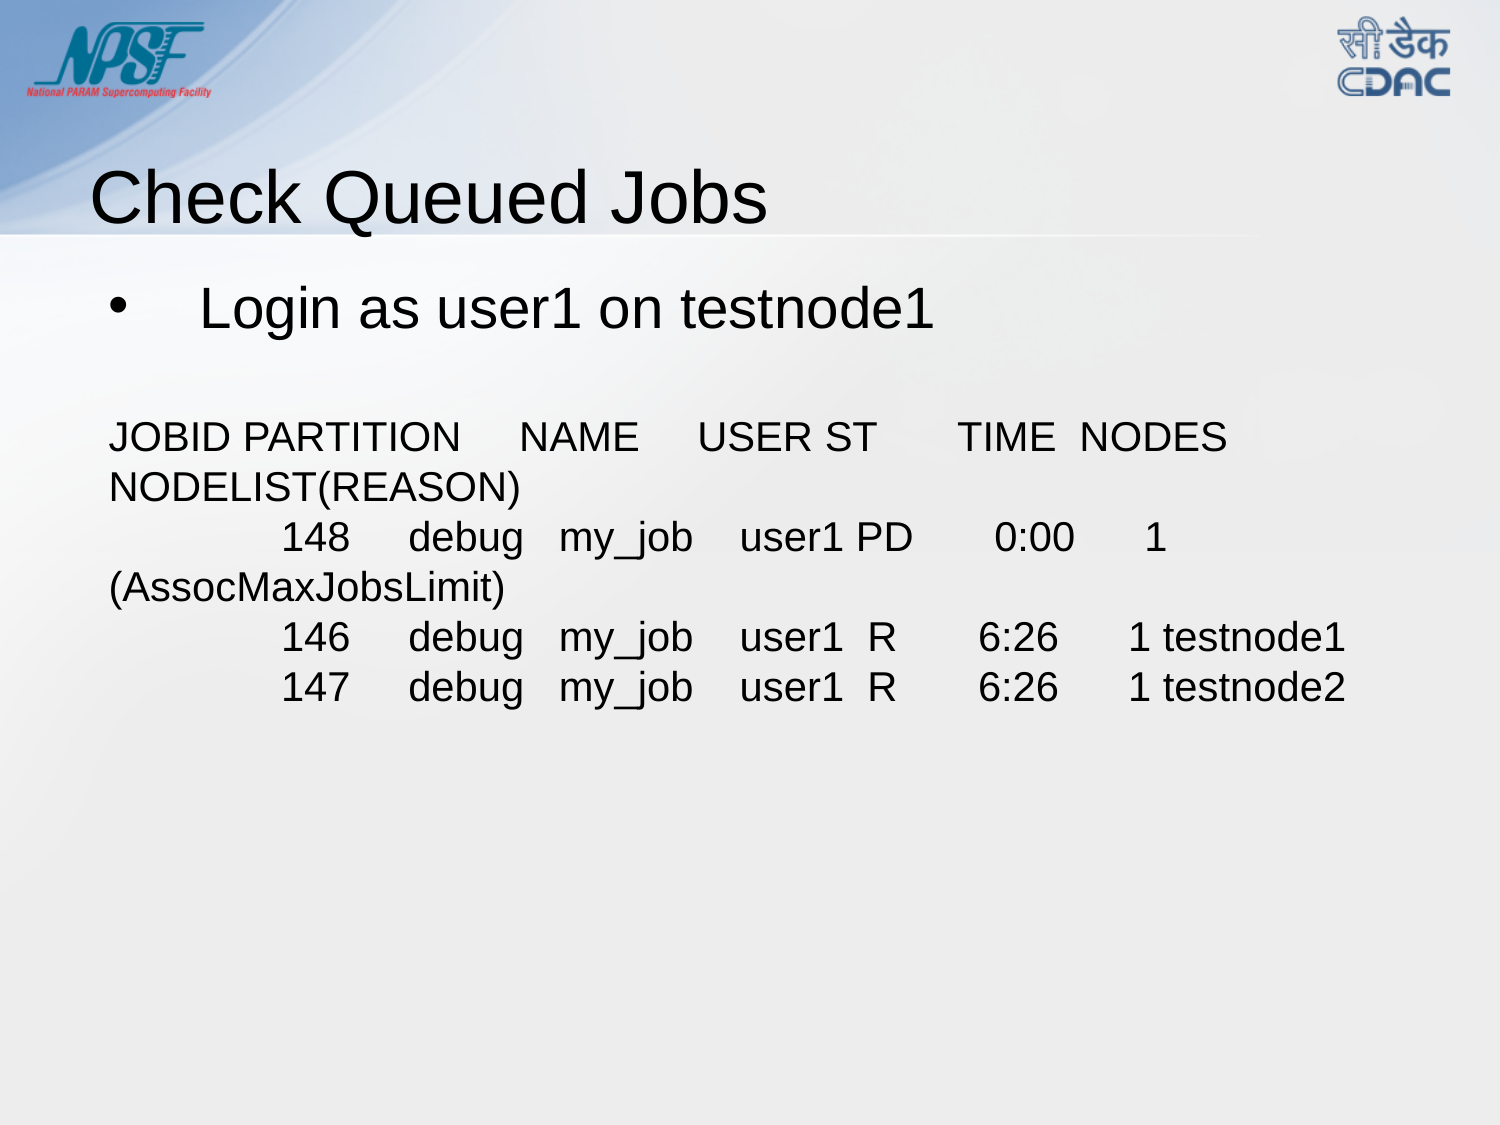

# Check Queued Jobs
 Login as user1 on testnode1

JOBID PARTITION     NAME     USER ST       TIME  NODES NODELIST(REASON)
               148     debug   my_job    user1 PD       0:00      1 (AssocMaxJobsLimit)
               146     debug   my_job    user1  R       6:26      1 testnode1
               147     debug   my_job    user1  R       6:26      1 testnode2